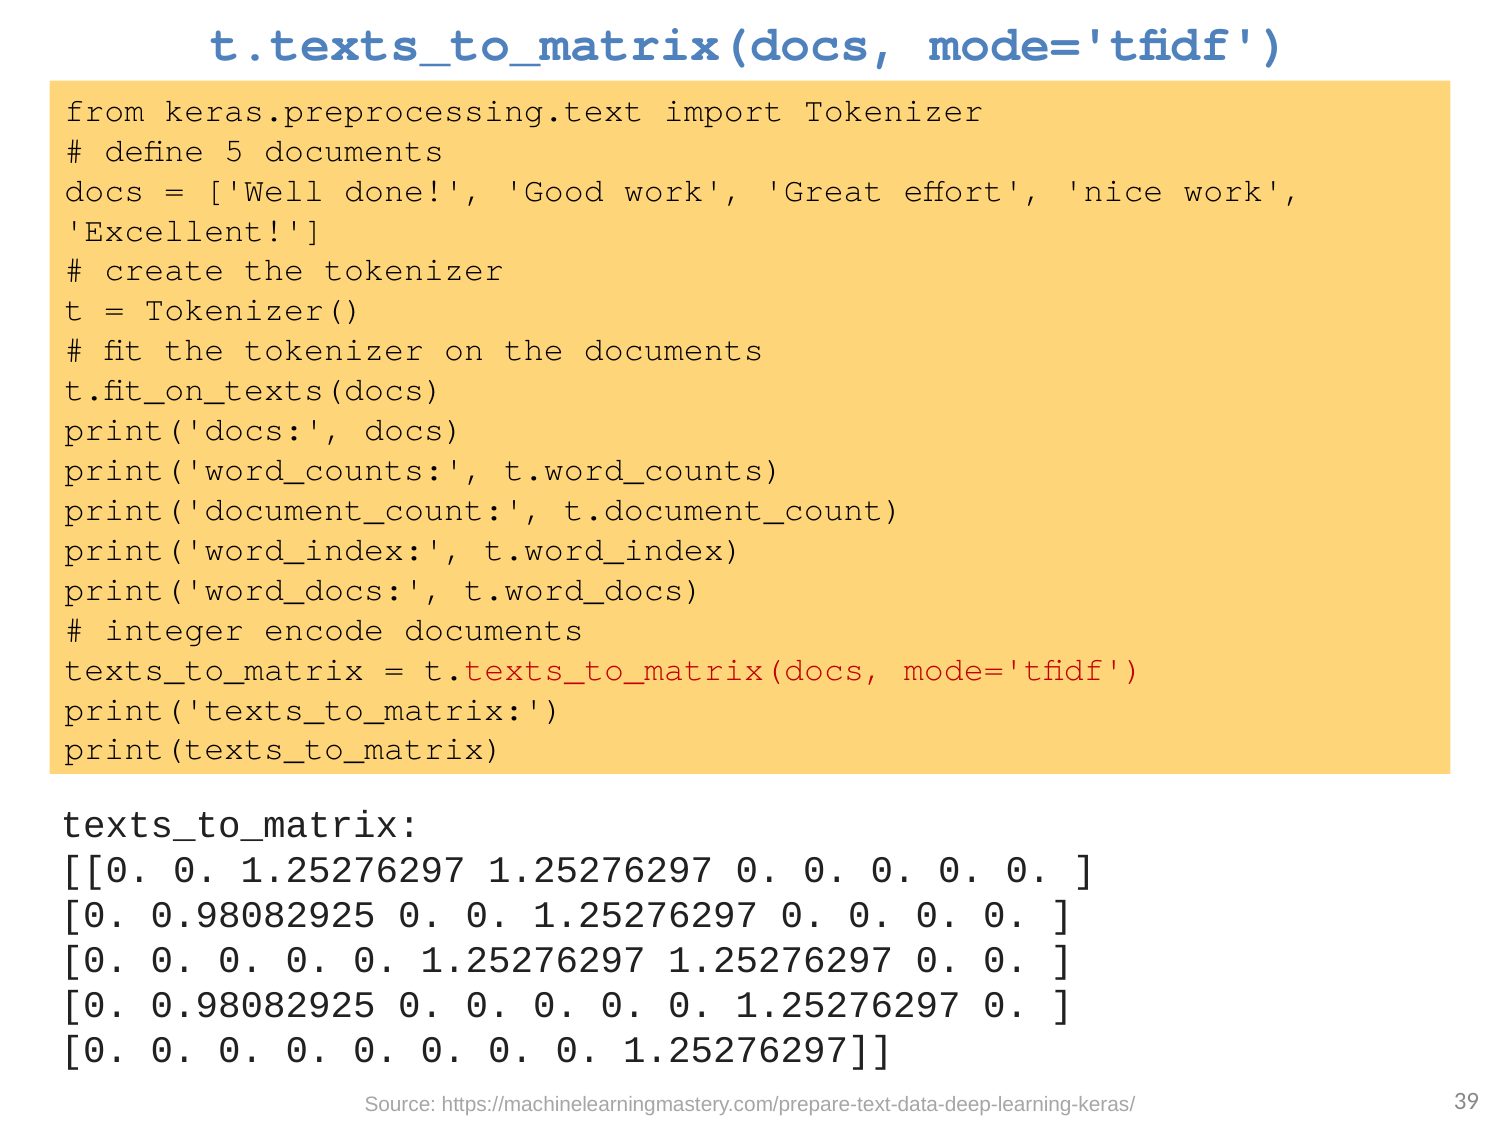

# t.texts_to_matrix(docs, mode='tfidf')
from keras.preprocessing.text import Tokenizer
# define 5 documents
docs = ['Well done!', 'Good work', 'Great effort', 'nice work', 'Excellent!']
# create the tokenizer
t = Tokenizer()
# fit the tokenizer on the documents
t.fit_on_texts(docs)
print('docs:', docs)
print('word_counts:', t.word_counts)
print('document_count:', t.document_count)
print('word_index:', t.word_index)
print('word_docs:', t.word_docs)
# integer encode documents
texts_to_matrix = t.texts_to_matrix(docs, mode='tfidf')
print('texts_to_matrix:')
print(texts_to_matrix)
texts_to_matrix:
[[0. 0. 1.25276297 1.25276297 0. 0. 0. 0. 0. ]
[0. 0.98082925 0. 0. 1.25276297 0. 0. 0. 0. ]
[0. 0. 0. 0. 0. 1.25276297 1.25276297 0. 0. ]
[0. 0.98082925 0. 0. 0. 0. 0. 1.25276297 0. ]
[0. 0. 0. 0. 0. 0. 0. 0. 1.25276297]]
39
Source: https://machinelearningmastery.com/prepare-text-data-deep-learning-keras/